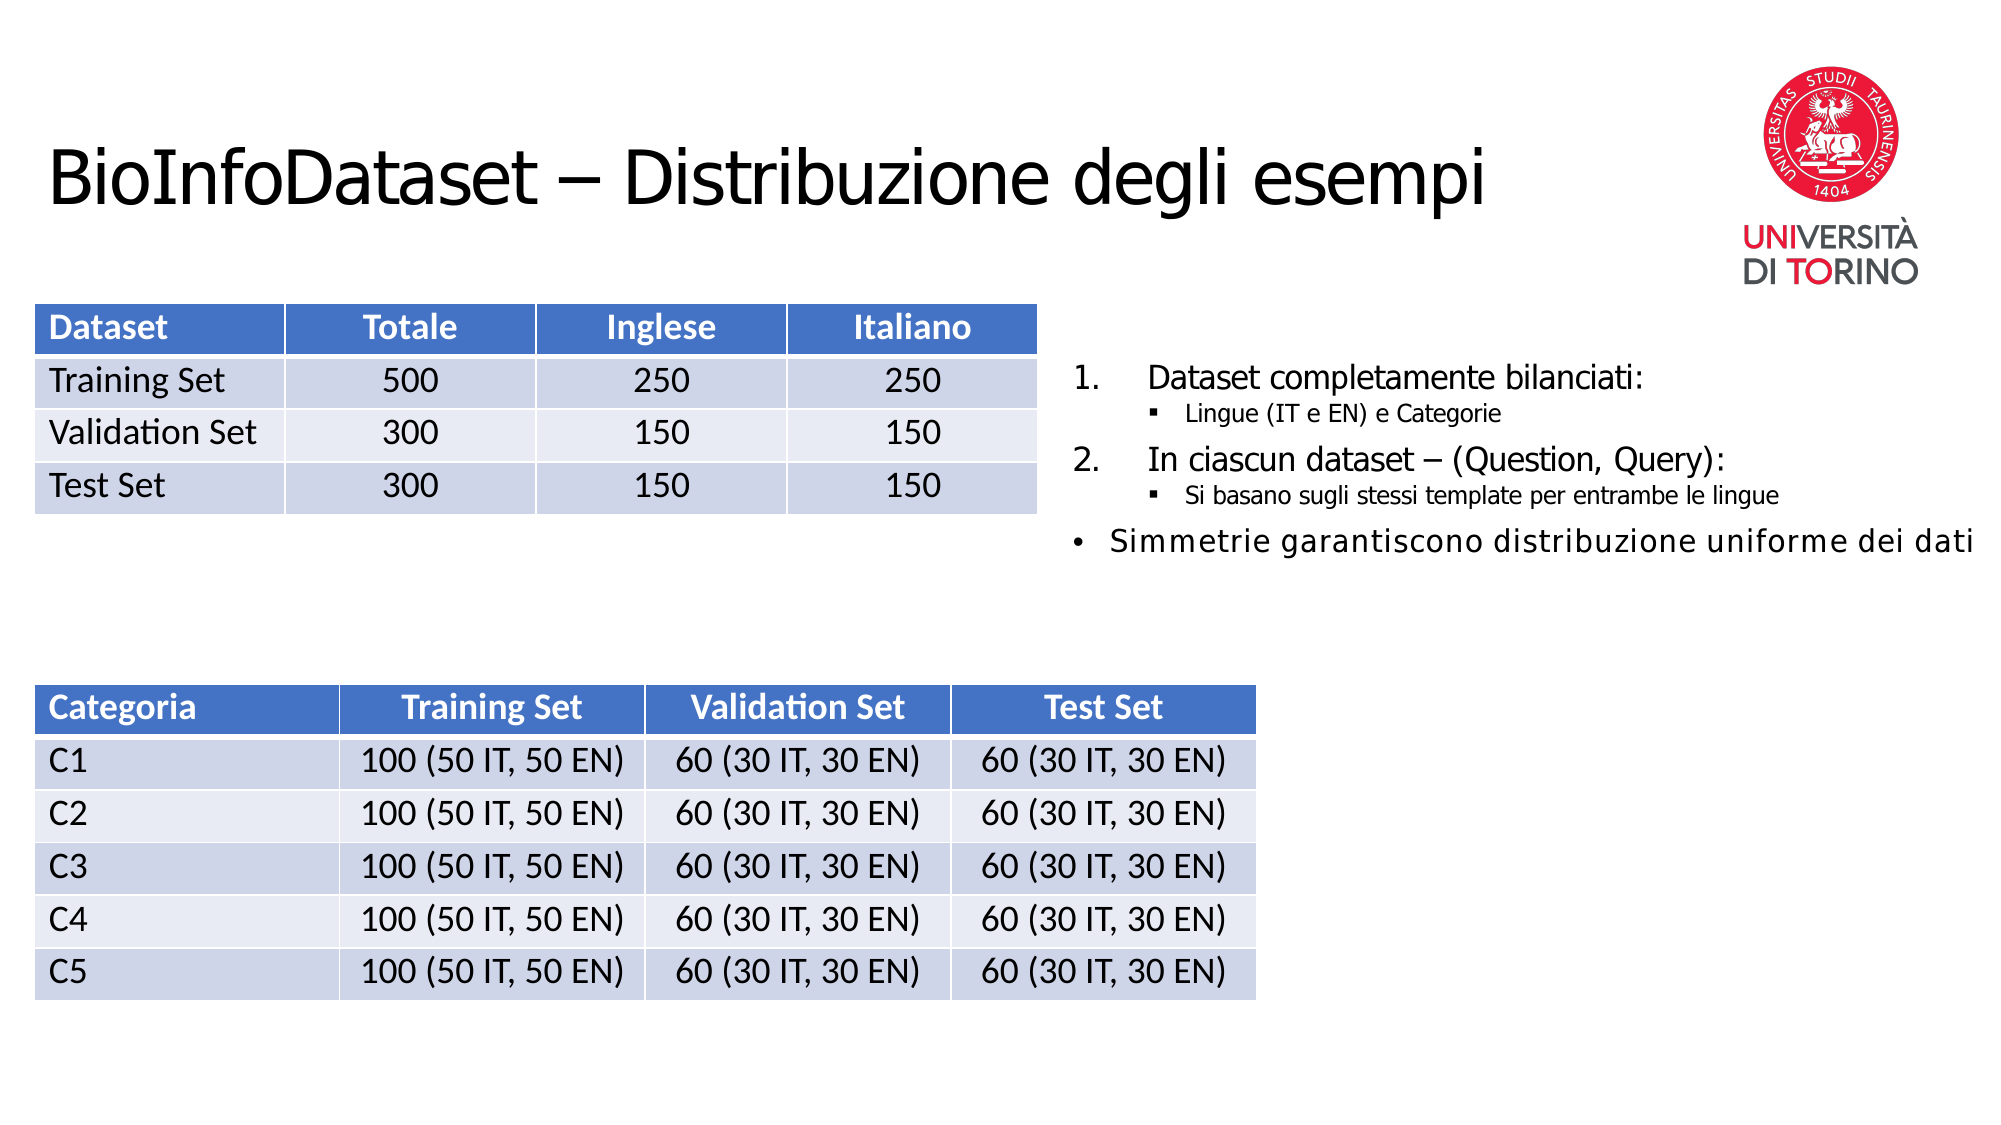

# BioInfoDataset – Distribuzione degli esempi
| Dataset | Totale | Inglese | Italiano |
| --- | --- | --- | --- |
| Training Set | 500 | 250 | 250 |
| Validation Set | 300 | 150 | 150 |
| Test Set | 300 | 150 | 150 |
Dataset completamente bilanciati:
Lingue (IT e EN) e Categorie
In ciascun dataset – (Question, Query):
Si basano sugli stessi template per entrambe le lingue
Simmetrie garantiscono distribuzione uniforme dei dati
| Categoria | Training Set | Validation Set | Test Set |
| --- | --- | --- | --- |
| C1 | 100 (50 IT, 50 EN) | 60 (30 IT, 30 EN) | 60 (30 IT, 30 EN) |
| C2 | 100 (50 IT, 50 EN) | 60 (30 IT, 30 EN) | 60 (30 IT, 30 EN) |
| C3 | 100 (50 IT, 50 EN) | 60 (30 IT, 30 EN) | 60 (30 IT, 30 EN) |
| C4 | 100 (50 IT, 50 EN) | 60 (30 IT, 30 EN) | 60 (30 IT, 30 EN) |
| C5 | 100 (50 IT, 50 EN) | 60 (30 IT, 30 EN) | 60 (30 IT, 30 EN) |